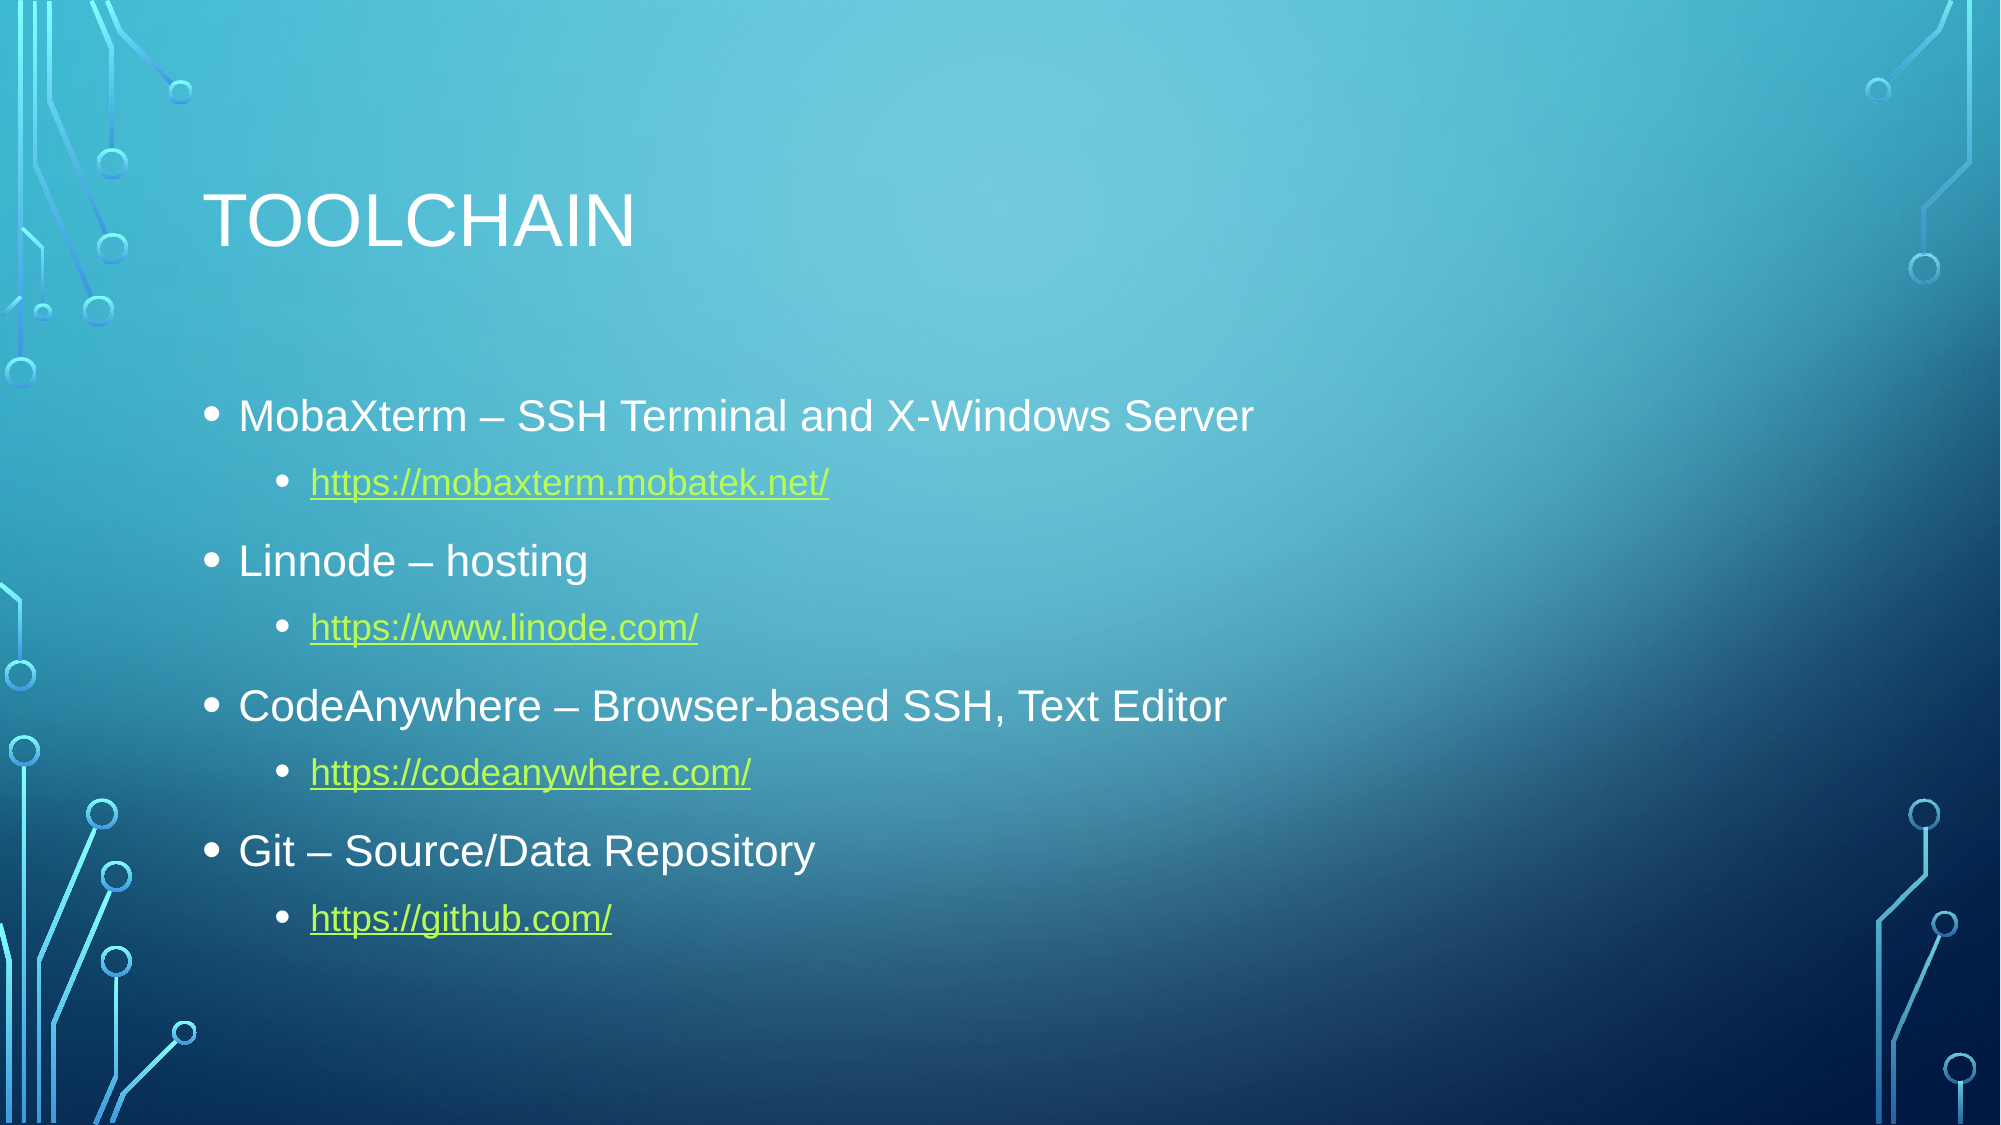

# Toolchain
MobaXterm – SSH Terminal and X-Windows Server
https://mobaxterm.mobatek.net/
Linnode – hosting
https://www.linode.com/
CodeAnywhere – Browser-based SSH, Text Editor
https://codeanywhere.com/
Git – Source/Data Repository
https://github.com/